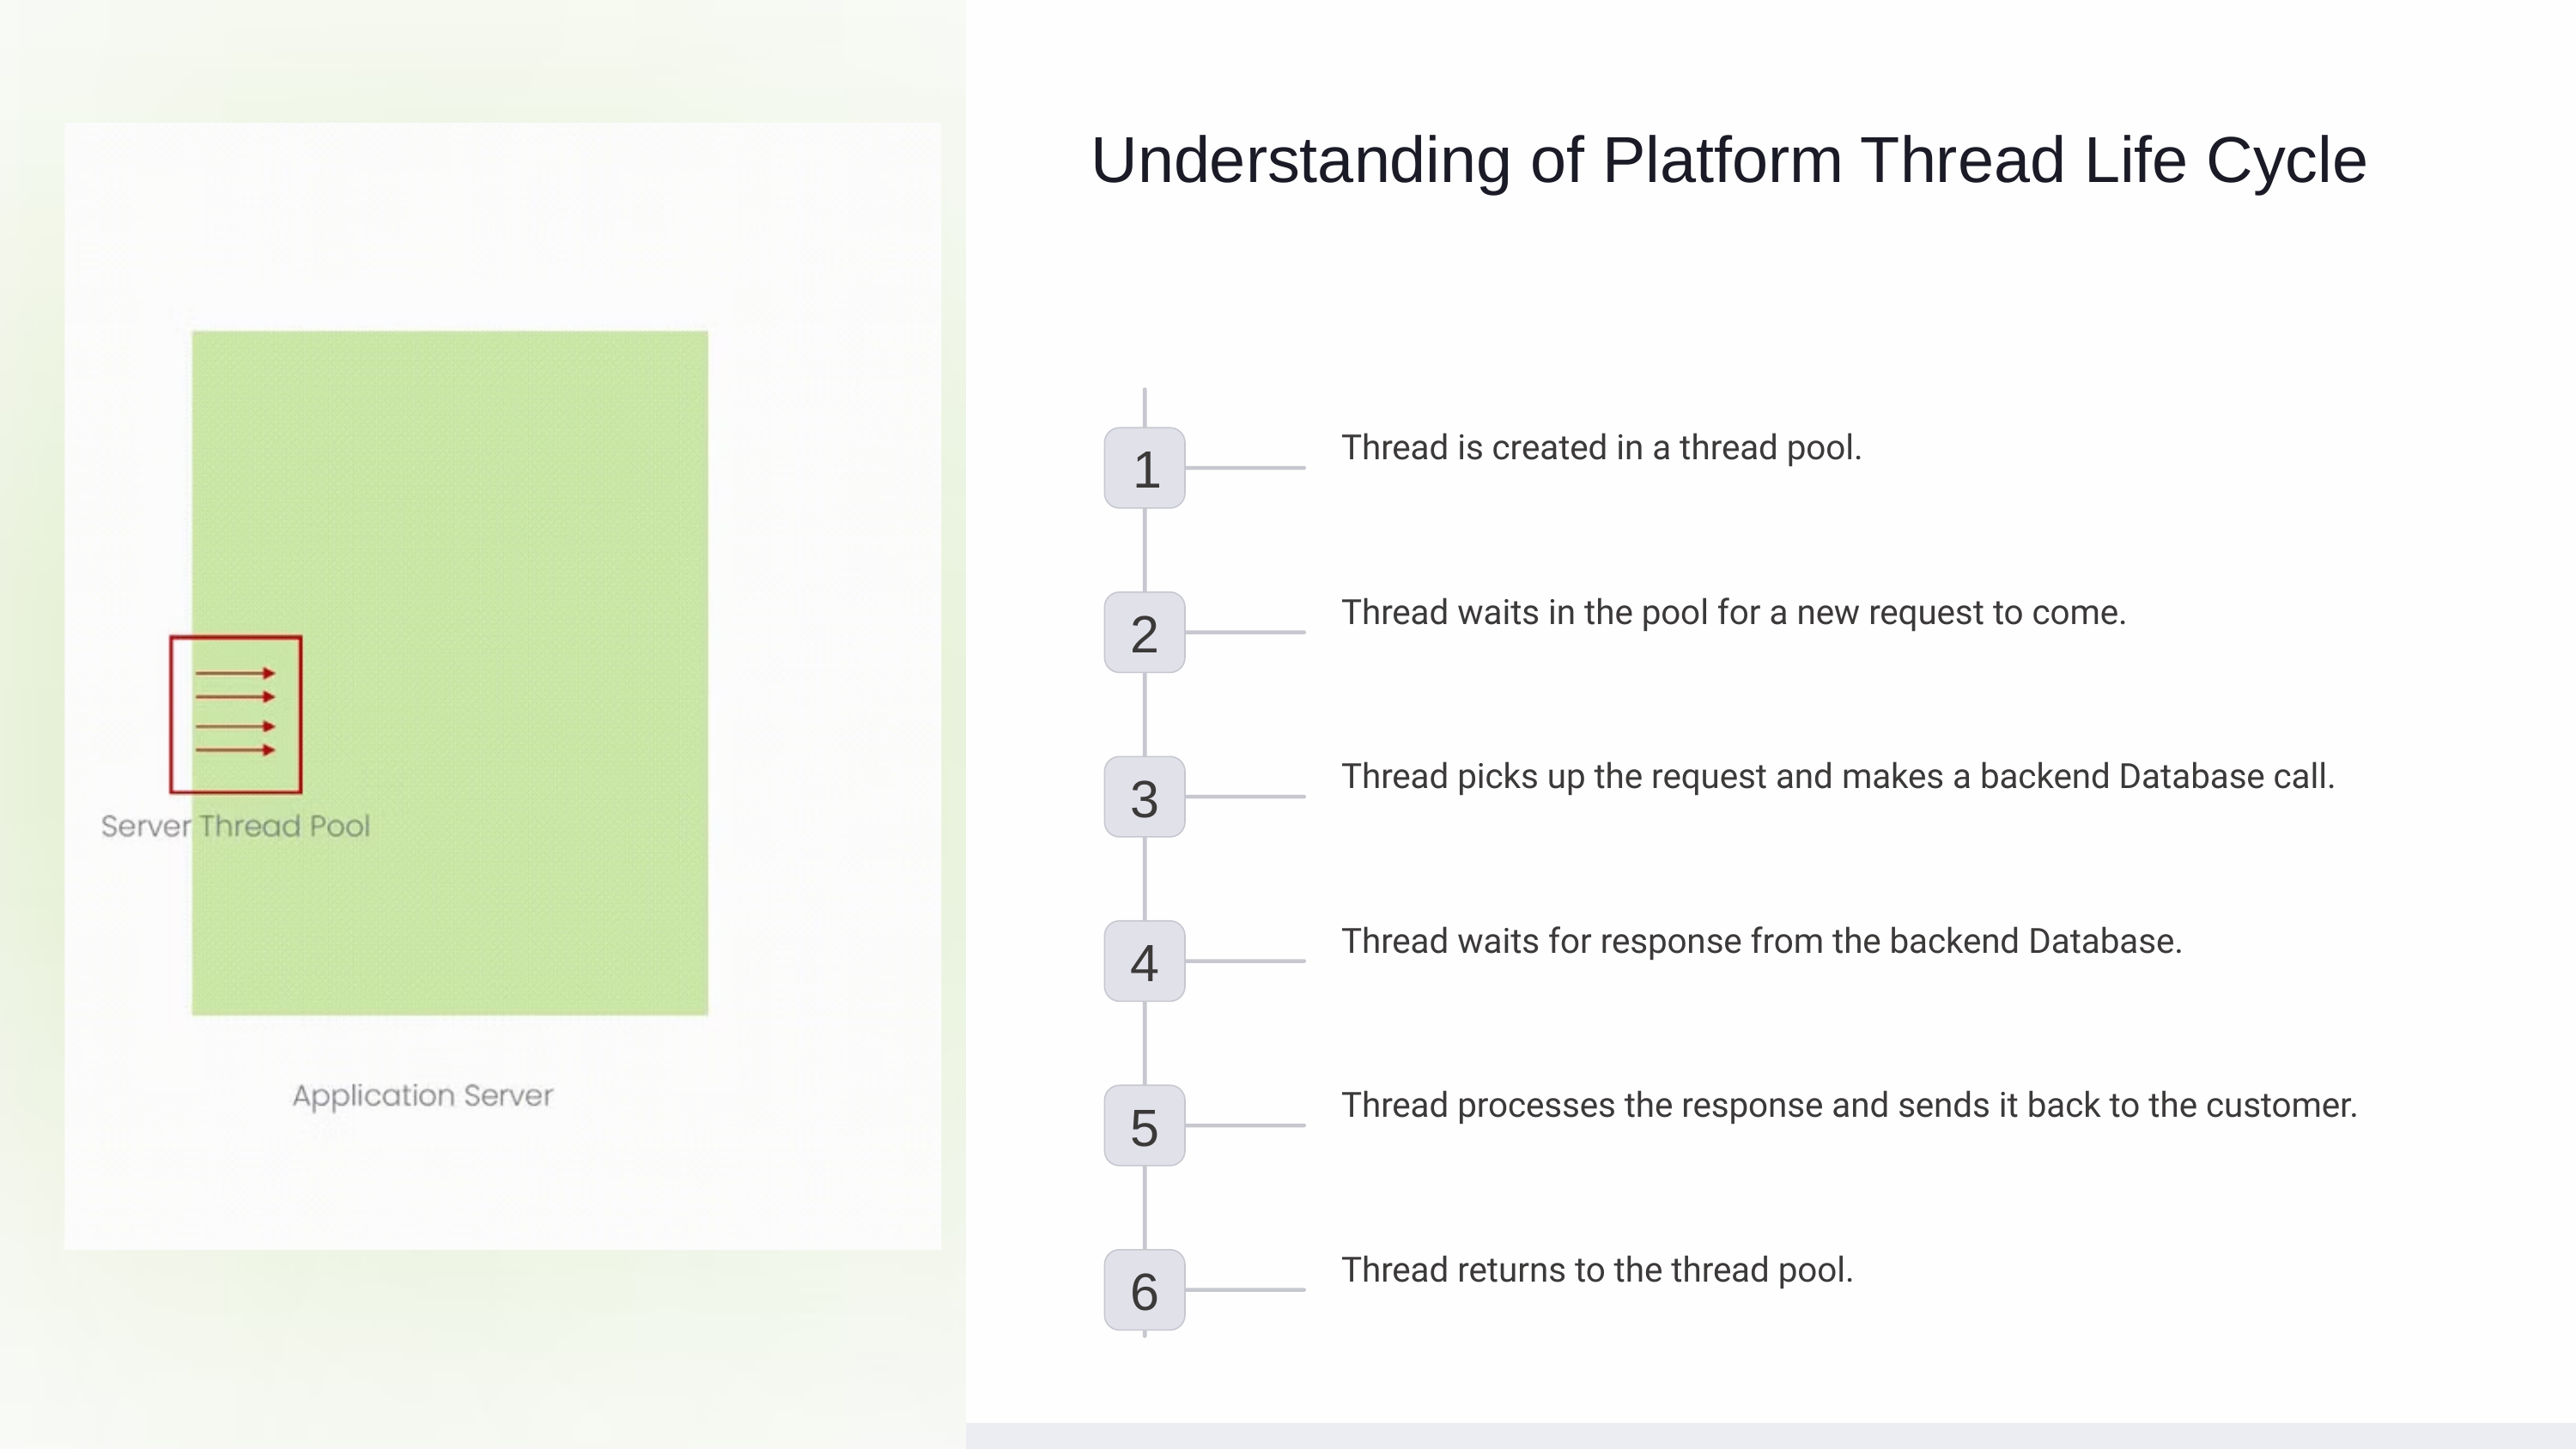

Understanding of Platform Thread Life Cycle

Thread is created in a thread pool.

1

Thread waits in the pool for a new request to come.

2

Thread picks up the request and makes a backend Database call.

3

Thread waits for response from the backend Database.

4

Thread processes the response and sends it back to the customer.

5

Thread returns to the thread pool.

6